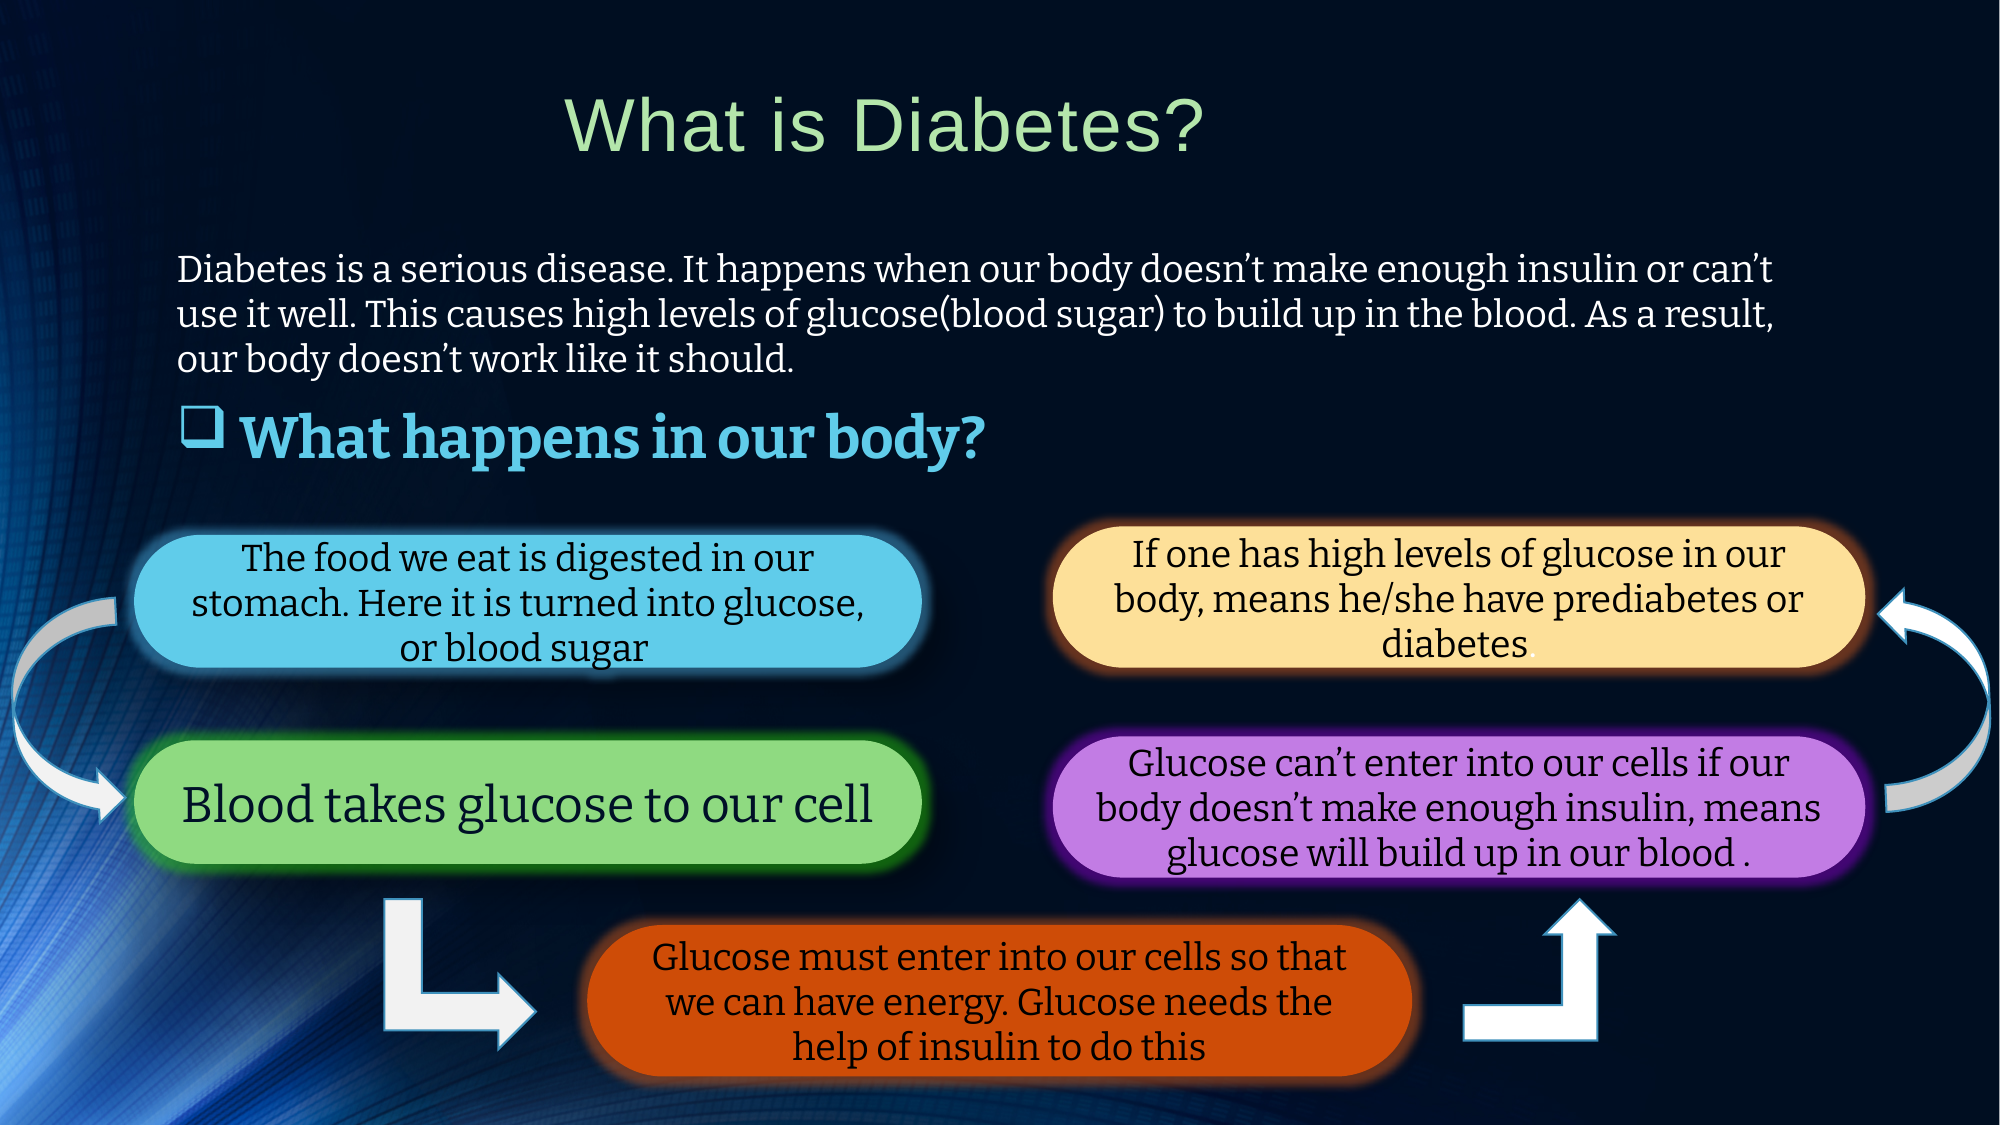

# What is Diabetes?
Diabetes is a serious disease. It happens when our body doesn’t make enough insulin or can’t use it well. This causes high levels of glucose(blood sugar) to build up in the blood. As a result, our body doesn’t work like it should.
 What happens in our body?
If one has high levels of glucose in our body, means he/she have prediabetes or diabetes.
The food we eat is digested in our stomach. Here it is turned into glucose, or blood sugar

Glucose can’t enter into our cells if our body doesn’t make enough insulin, means glucose will build up in our blood .
Blood takes glucose to our cell

Glucose must enter into our cells so that we can have energy. Glucose needs the help of insulin to do this